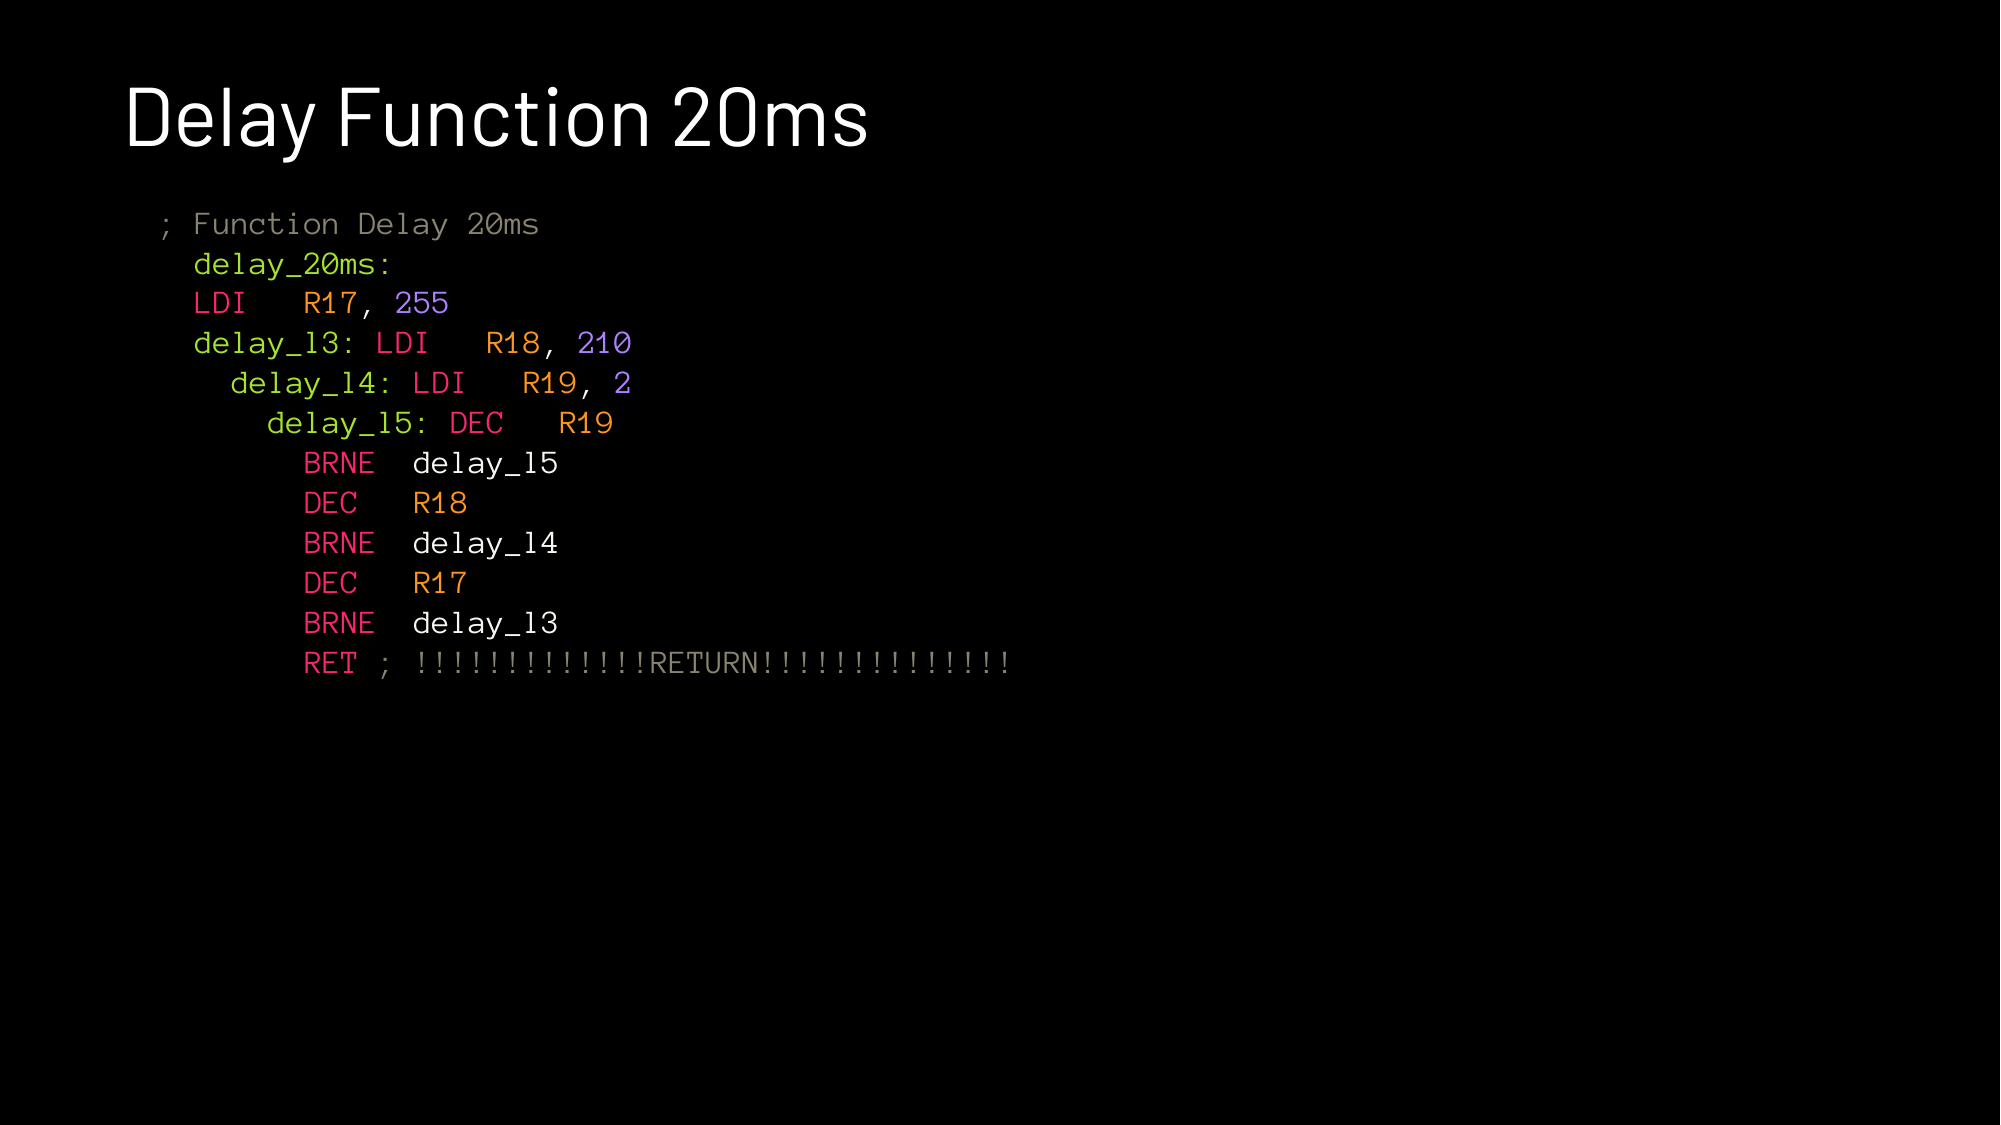

Delay Function 20ms
  ; Function Delay 20ms
    delay_20ms:
    LDI   R17, 255
    delay_l3: LDI   R18, 210
      delay_l4: LDI   R19, 2
        delay_l5: DEC   R19
          BRNE  delay_l5
          DEC   R18
          BRNE  delay_l4
          DEC   R17
          BRNE  delay_l3
          RET ; !!!!!!!!!!!!!RETURN!!!!!!!!!!!!!!